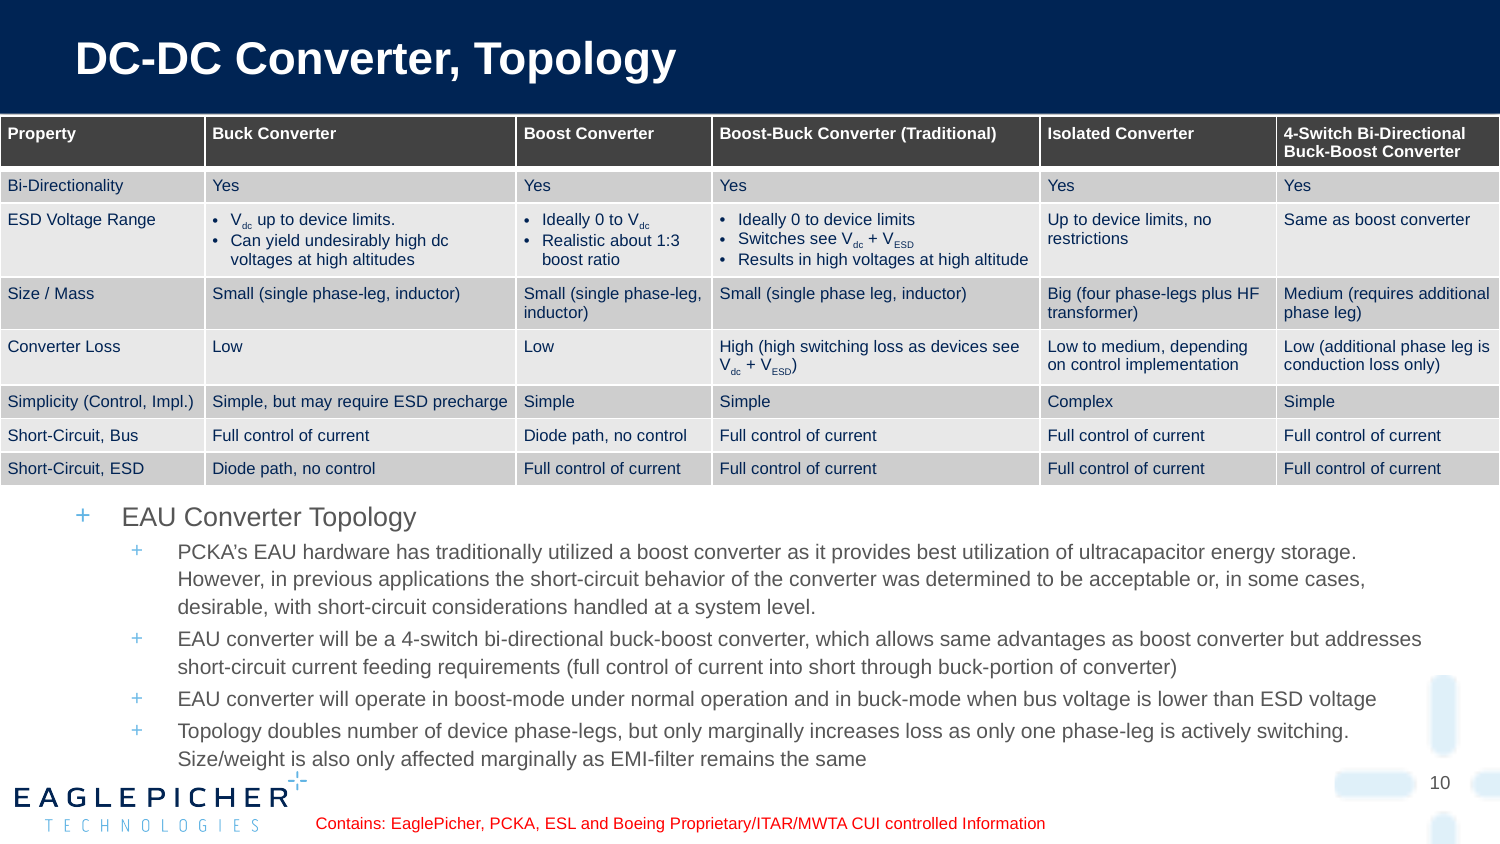

# DC-DC Converter, Topology
| Property | Buck Converter | Boost Converter | Boost-Buck Converter (Traditional) | Isolated Converter | 4-Switch Bi-Directional Buck-Boost Converter |
| --- | --- | --- | --- | --- | --- |
| Bi-Directionality | Yes | Yes | Yes | Yes | Yes |
| ESD Voltage Range | Vdc up to device limits. Can yield undesirably high dc voltages at high altitudes | Ideally 0 to Vdc Realistic about 1:3 boost ratio | Ideally 0 to device limits Switches see Vdc + VESD Results in high voltages at high altitude | Up to device limits, no restrictions | Same as boost converter |
| Size / Mass | Small (single phase-leg, inductor) | Small (single phase-leg, inductor) | Small (single phase leg, inductor) | Big (four phase-legs plus HF transformer) | Medium (requires additional phase leg) |
| Converter Loss | Low | Low | High (high switching loss as devices see Vdc + VESD) | Low to medium, depending on control implementation | Low (additional phase leg is conduction loss only) |
| Simplicity (Control, Impl.) | Simple, but may require ESD precharge | Simple | Simple | Complex | Simple |
| Short-Circuit, Bus | Full control of current | Diode path, no control | Full control of current | Full control of current | Full control of current |
| Short-Circuit, ESD | Diode path, no control | Full control of current | Full control of current | Full control of current | Full control of current |
EAU Converter Topology
PCKA’s EAU hardware has traditionally utilized a boost converter as it provides best utilization of ultracapacitor energy storage. However, in previous applications the short-circuit behavior of the converter was determined to be acceptable or, in some cases, desirable, with short-circuit considerations handled at a system level.
EAU converter will be a 4-switch bi-directional buck-boost converter, which allows same advantages as boost converter but addresses short-circuit current feeding requirements (full control of current into short through buck-portion of converter)
EAU converter will operate in boost-mode under normal operation and in buck-mode when bus voltage is lower than ESD voltage
Topology doubles number of device phase-legs, but only marginally increases loss as only one phase-leg is actively switching.  Size/weight is also only affected marginally as EMI-filter remains the same